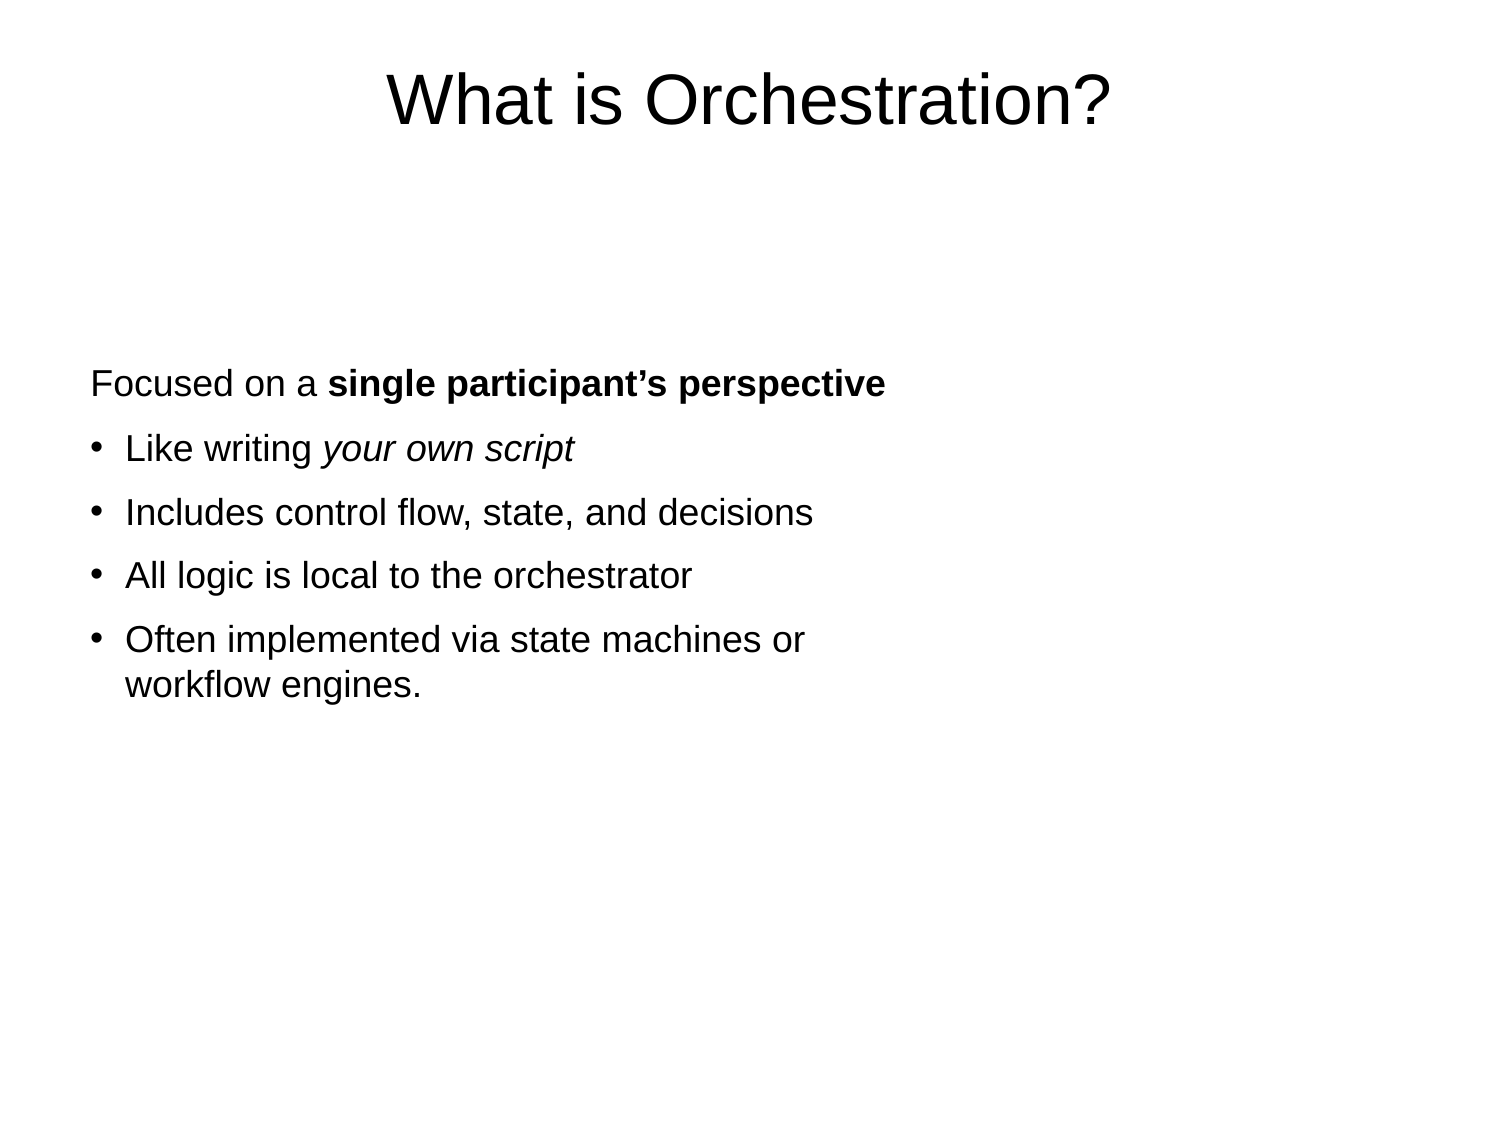

# What is Orchestration?
Focused on a single participant’s perspective

Like writing your own script
Includes control flow, state, and decisions
All logic is local to the orchestrator
Often implemented via state machines or workflow engines.